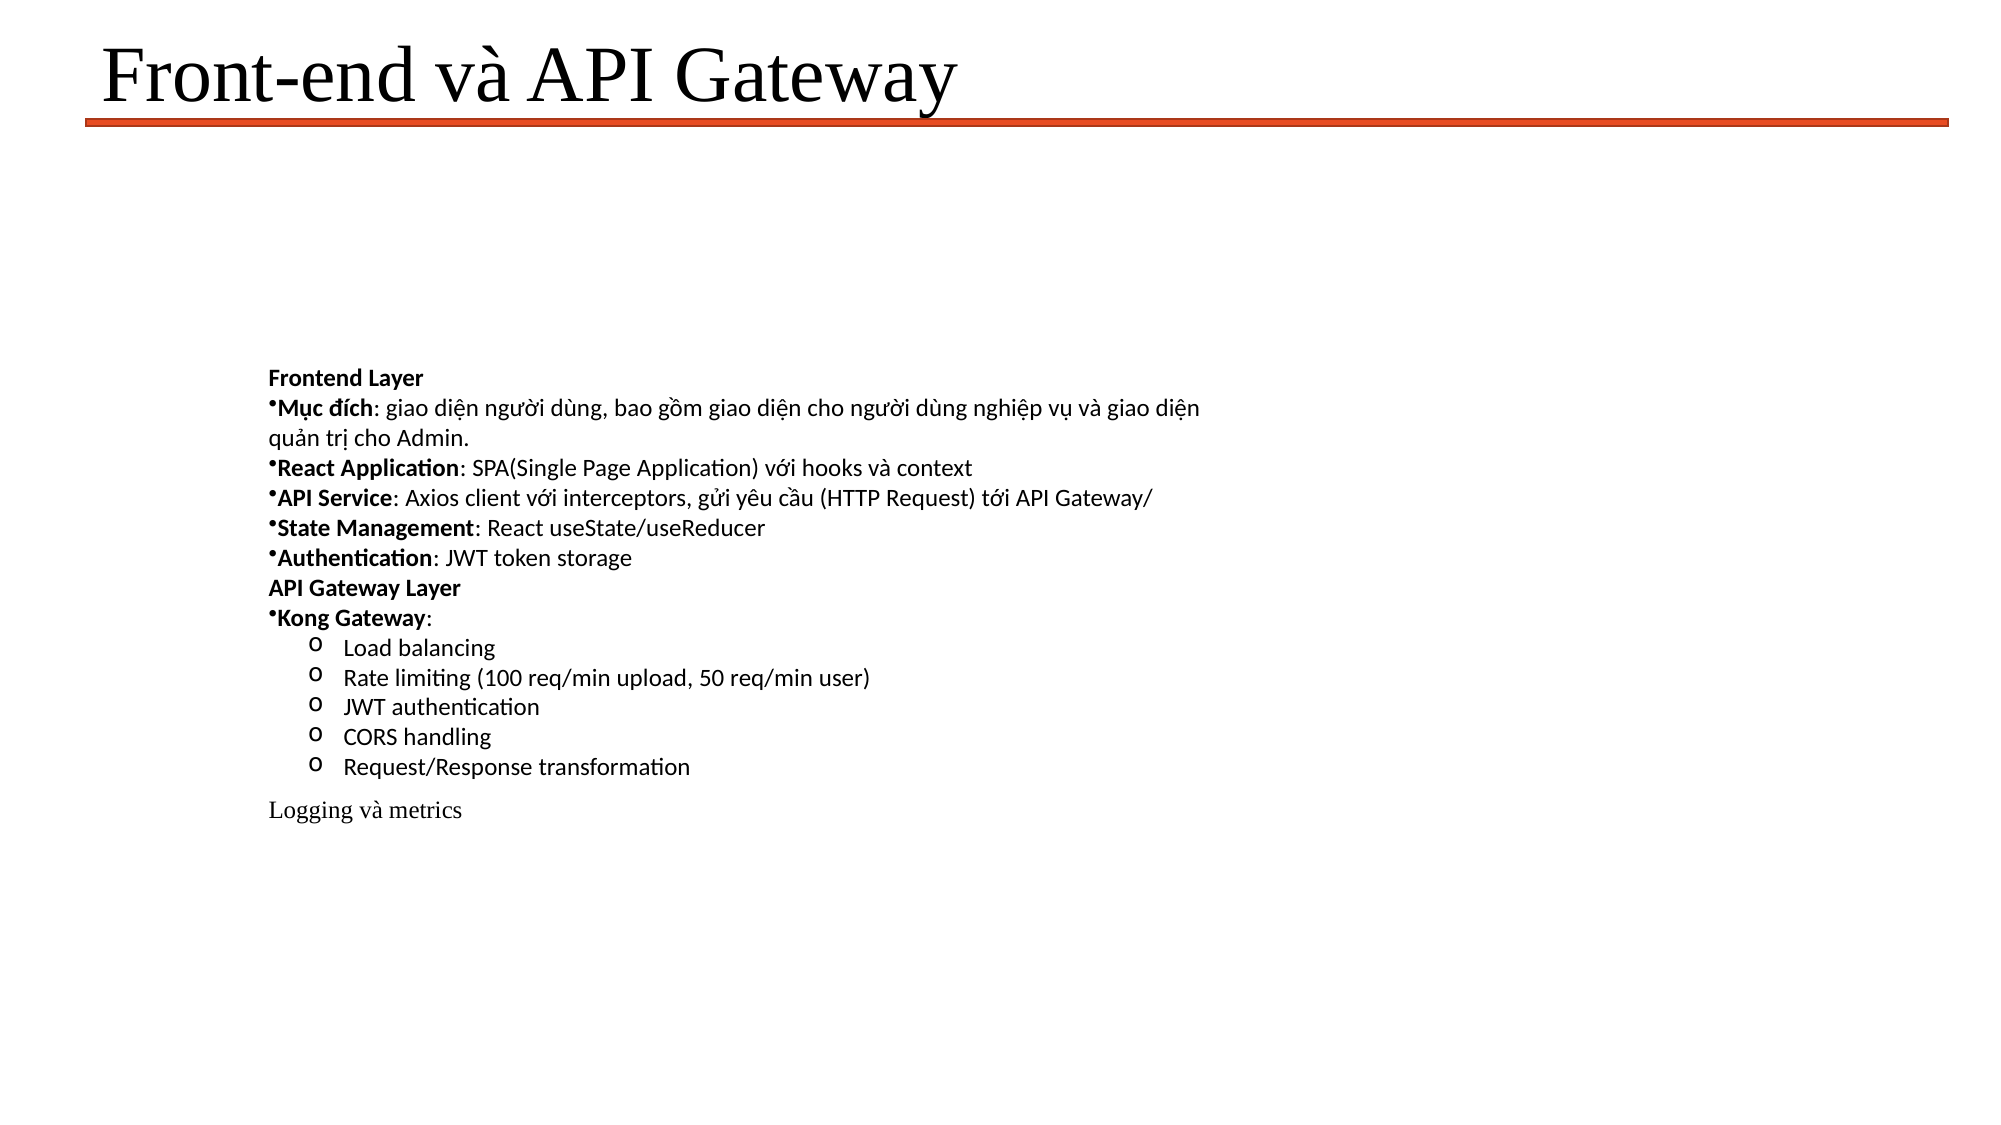

# Front-end và API Gateway

Frontend Layer
Mục đích: giao diện người dùng, bao gồm giao diện cho người dùng nghiệp vụ và giao diện quản trị cho Admin.
React Application: SPA(Single Page Application) với hooks và context
API Service: Axios client với interceptors, gửi yêu cầu (HTTP Request) tới API Gateway/
State Management: React useState/useReducer
Authentication: JWT token storage
API Gateway Layer
Kong Gateway:
Load balancing
Rate limiting (100 req/min upload, 50 req/min user)
JWT authentication
CORS handling
Request/Response transformation
Logging và metrics